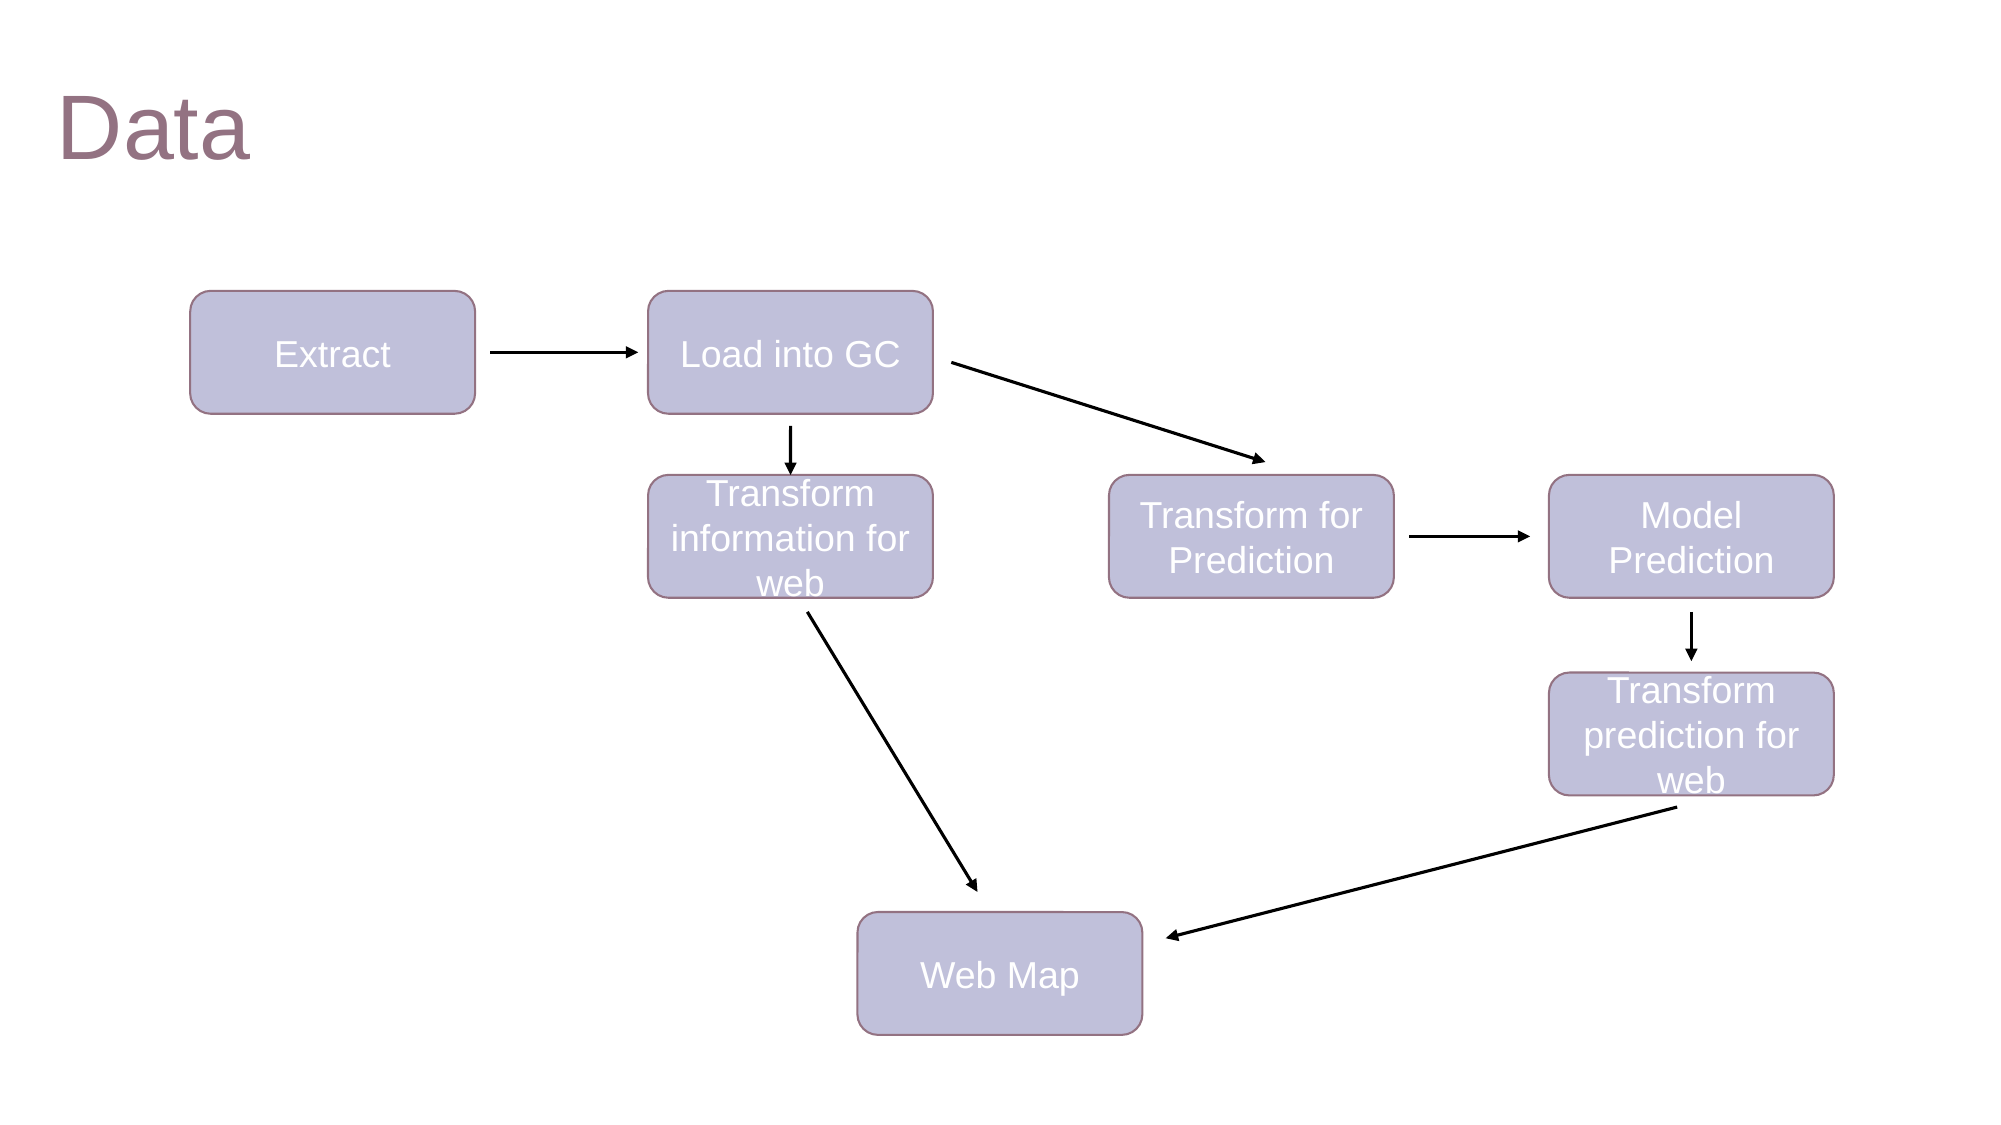

# Data
Load into GC
Extract
Transform information for web
Transform for Prediction
Model Prediction
Transform prediction for web
Web Map